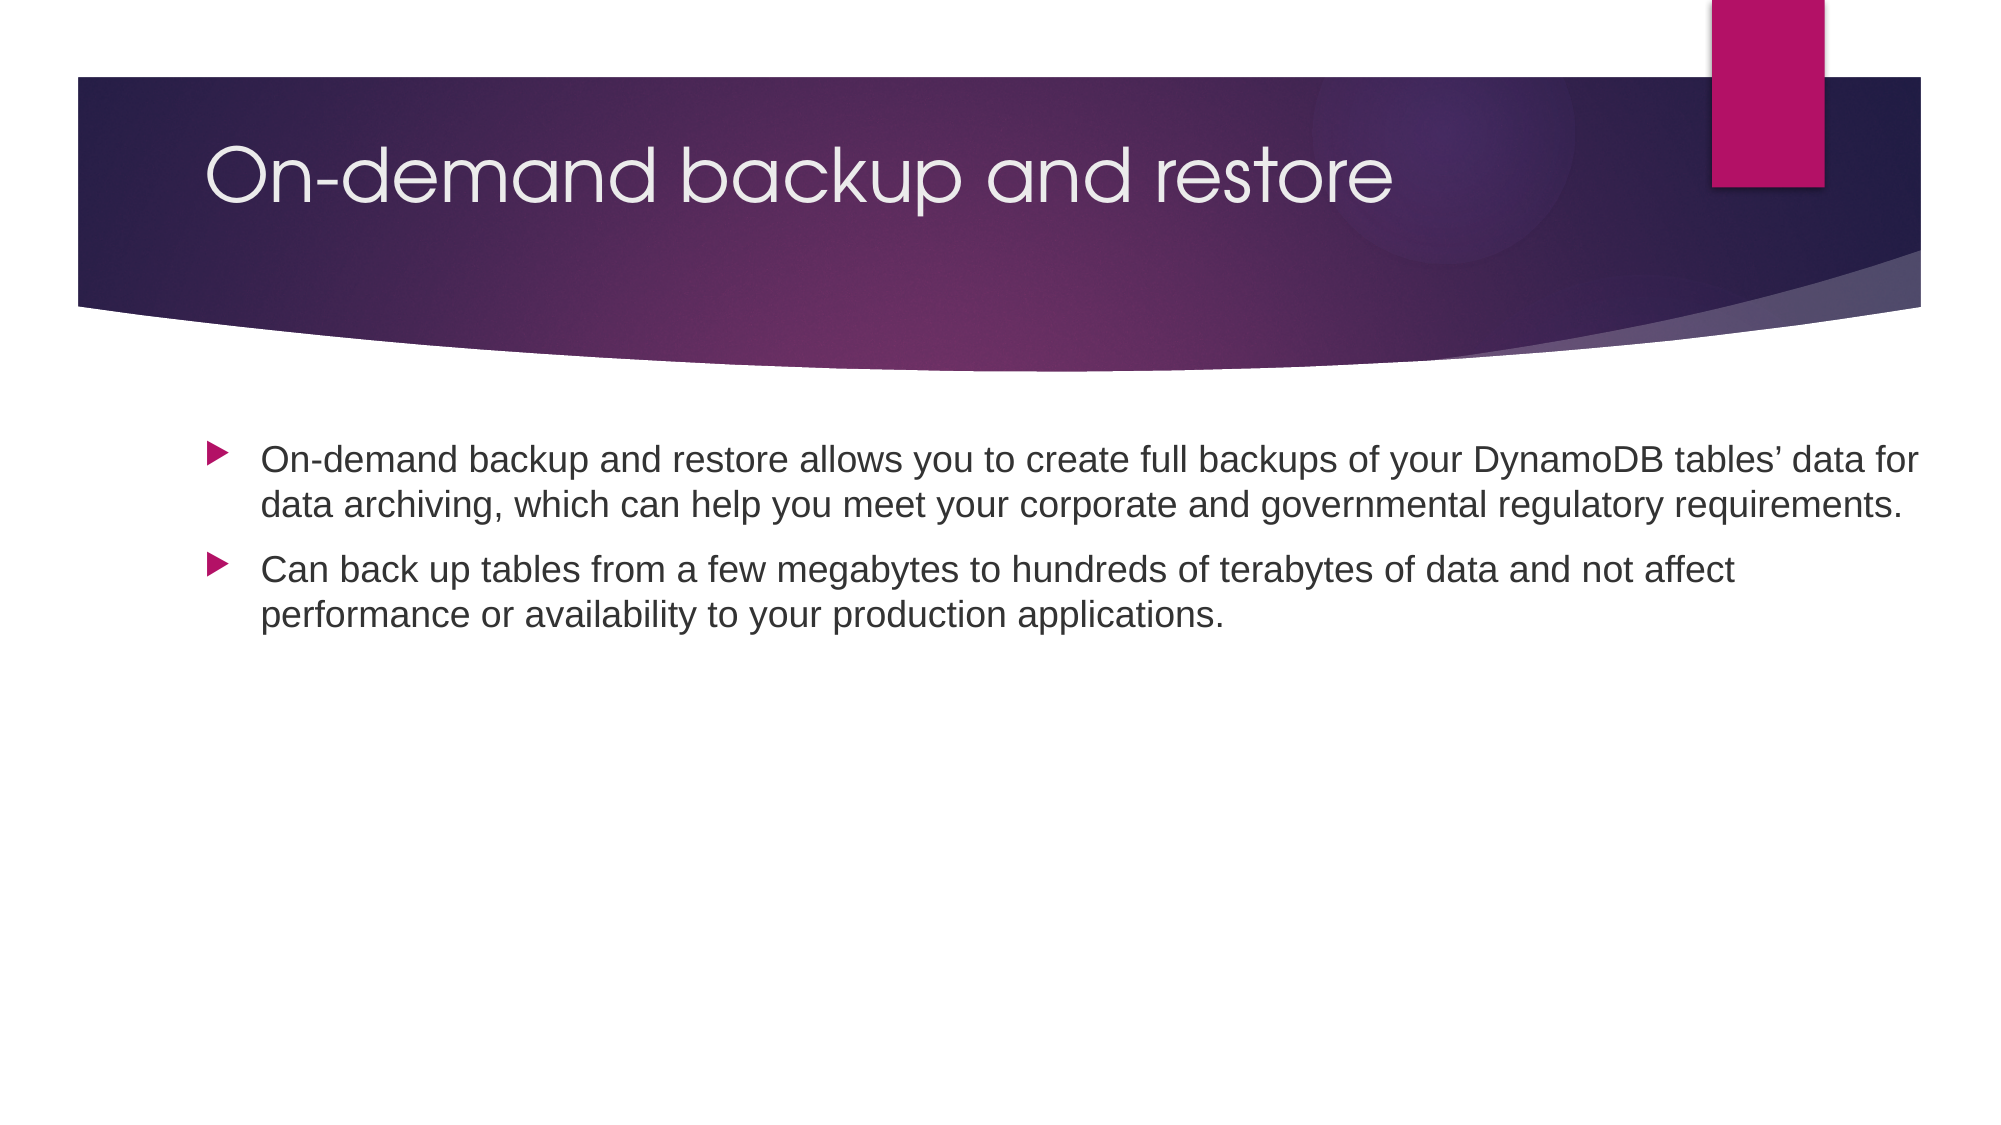

# On-demand backup and restore
On-demand backup and restore allows you to create full backups of your DynamoDB tables’ data for data archiving, which can help you meet your corporate and governmental regulatory requirements.
Can back up tables from a few megabytes to hundreds of terabytes of data and not affect performance or availability to your production applications.